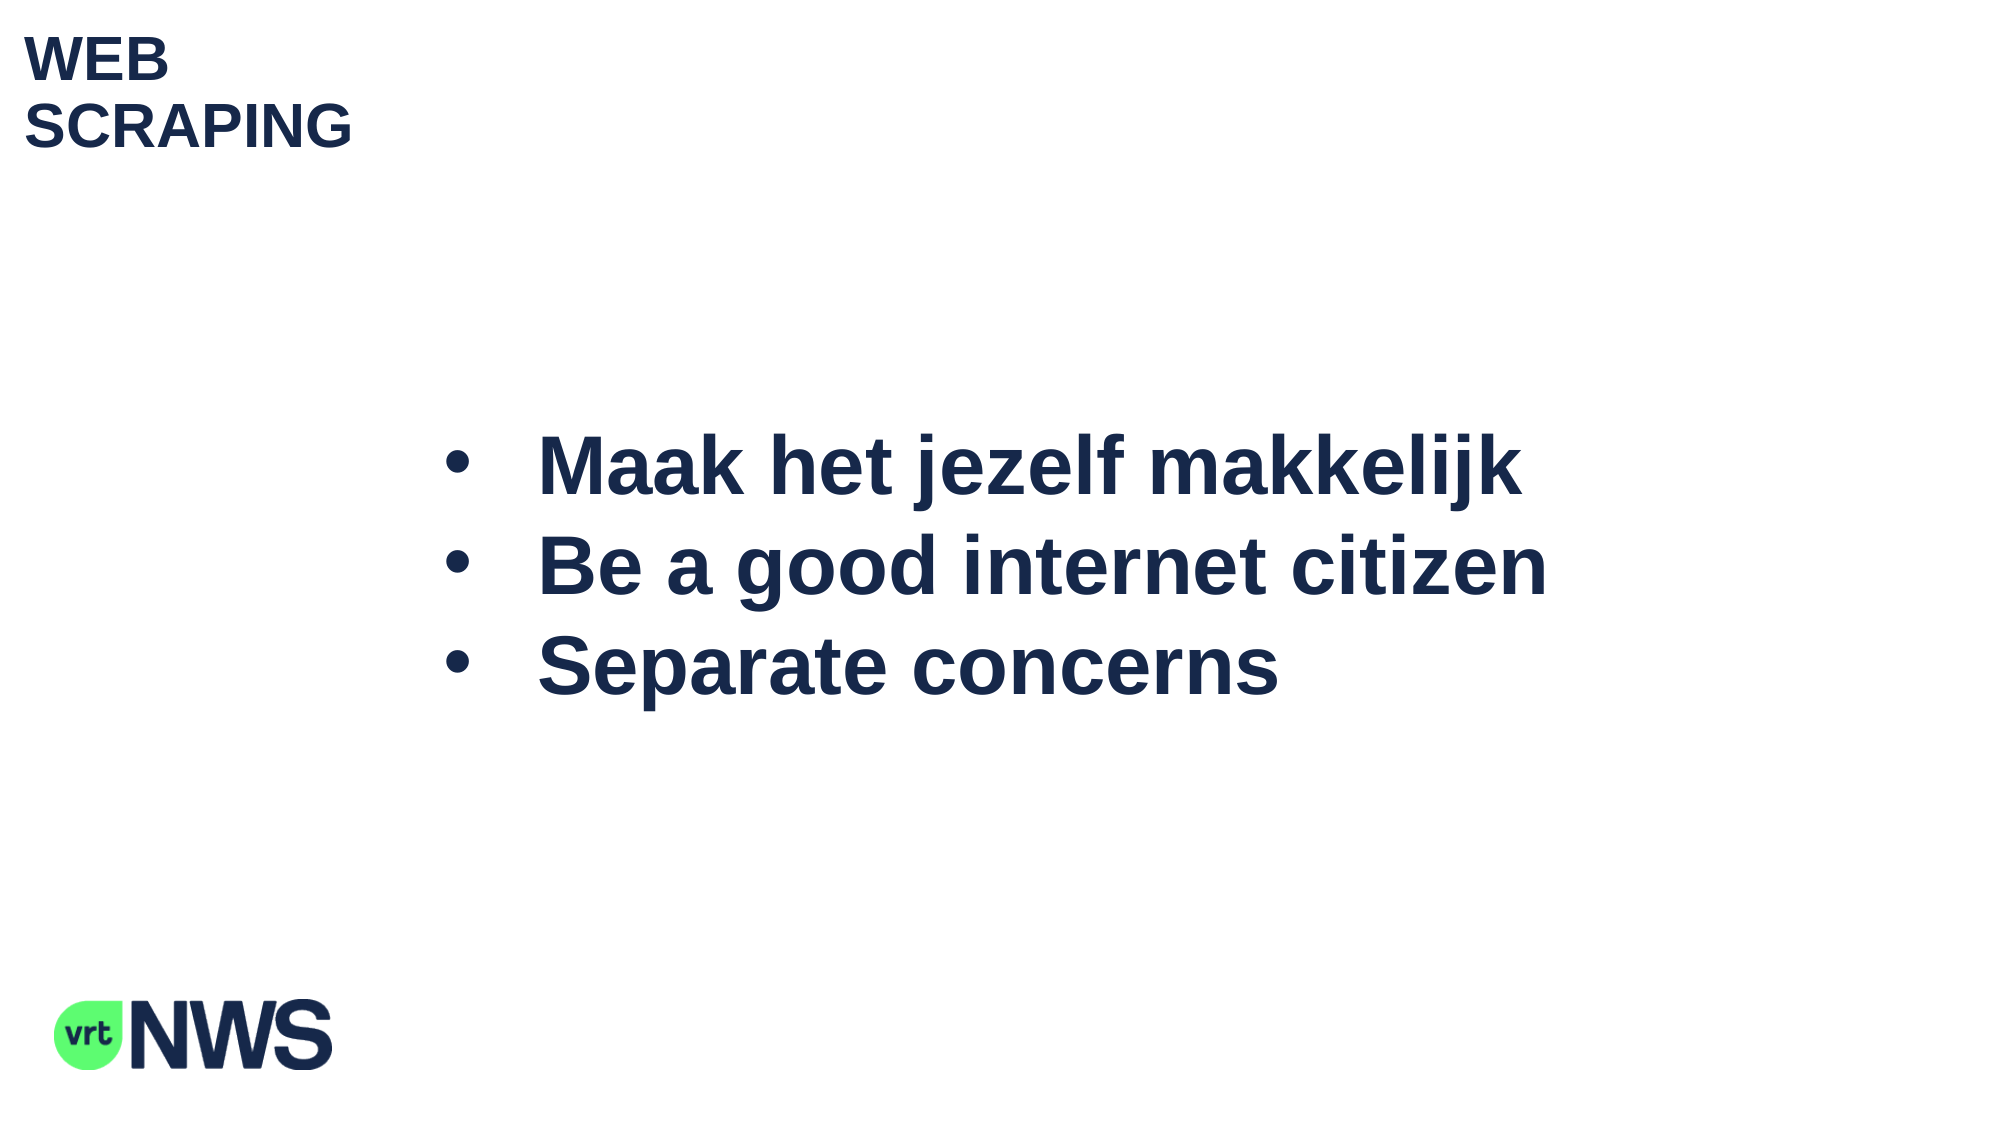

# WEB SCRAPING
Maak het jezelf makkelijk
Be a good internet citizen
Separate concerns